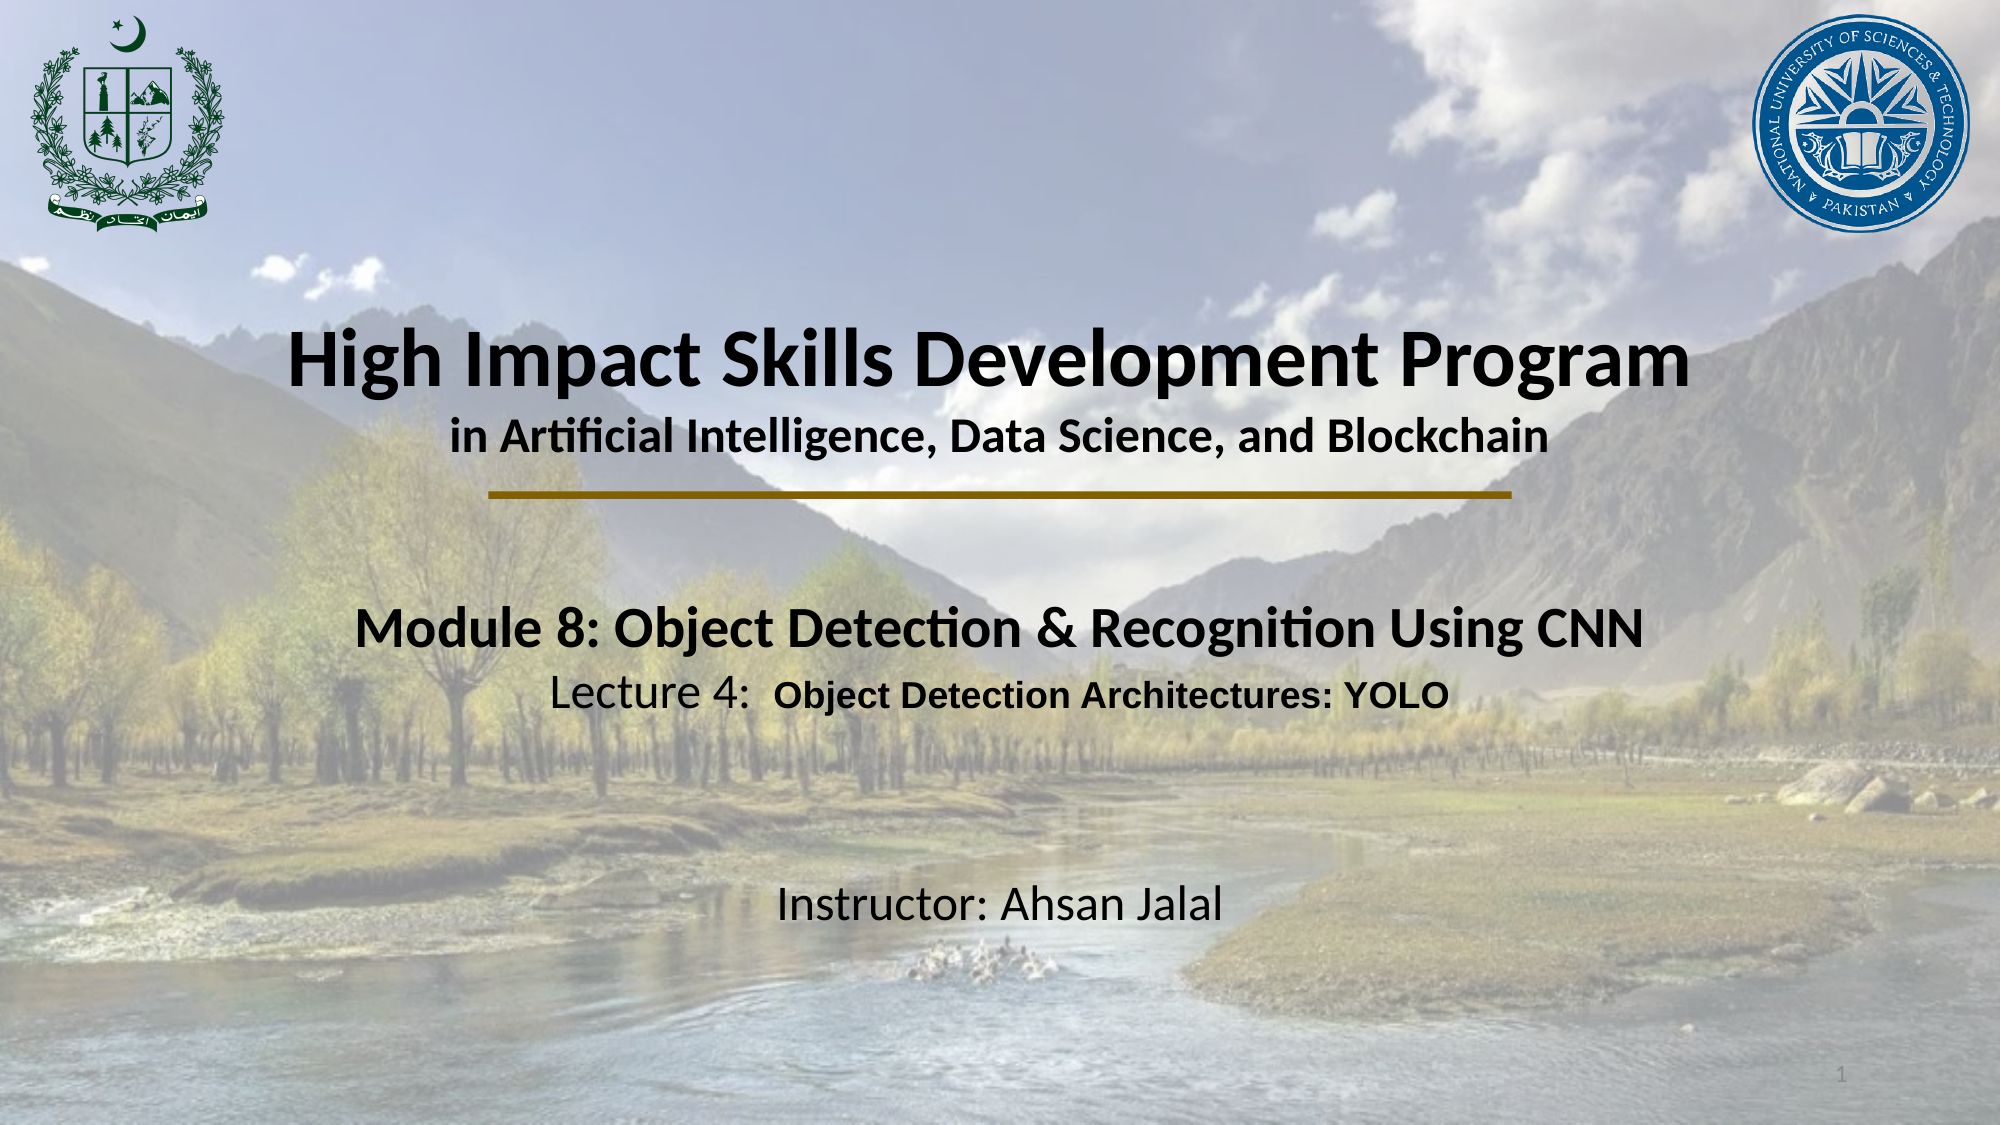

High Impact Skills Development Program
in Artificial Intelligence, Data Science, and Blockchain

Module 8: Object Detection & Recognition Using CNN
Lecture 4:  Object Detection Architectures: YOLO
Instructor: Ahsan Jalal
1